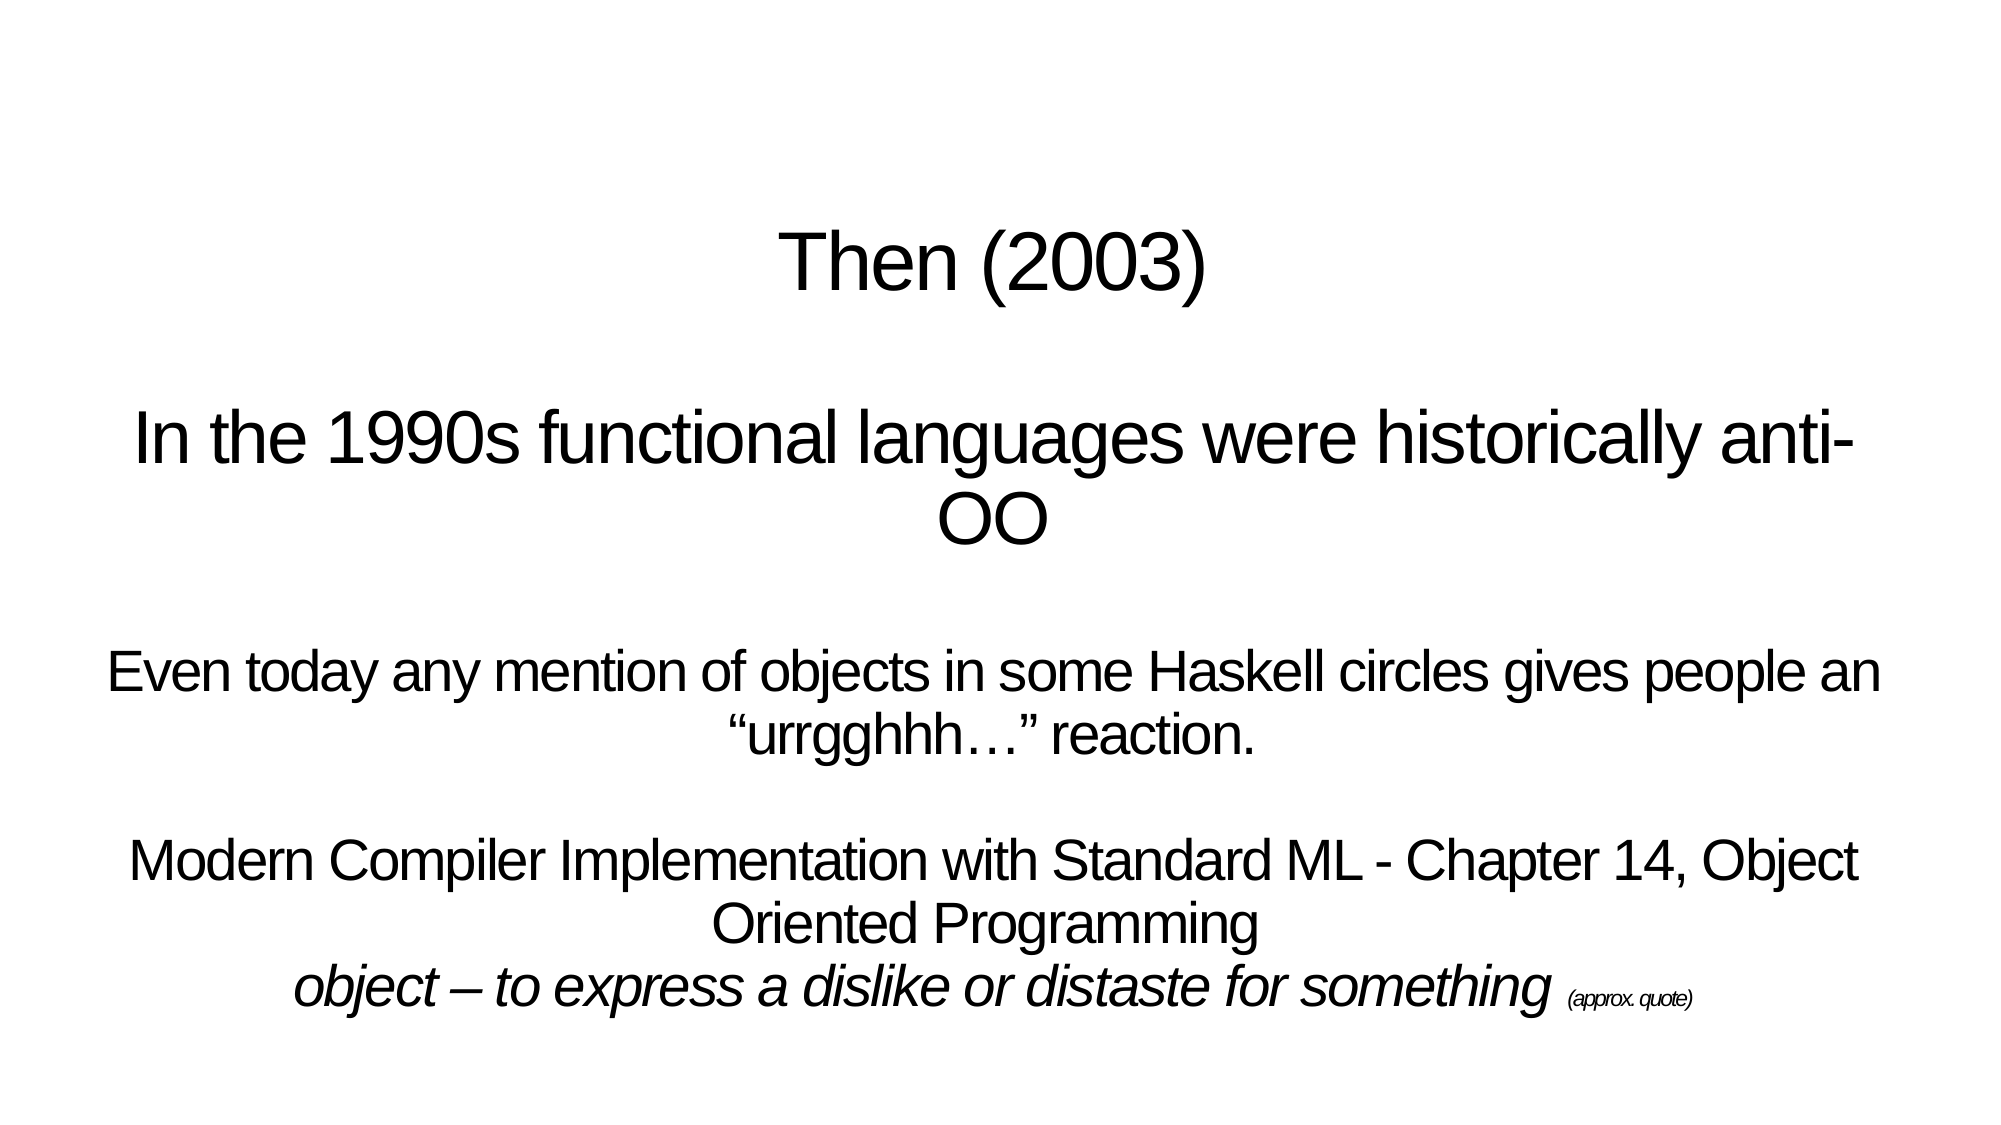

# Then (2003) In the 1990s functional languages were historically anti-OO Even today any mention of objects in some Haskell circles gives people an “urrgghhh…” reaction. Modern Compiler Implementation with Standard ML - Chapter 14, Object Oriented Programming object – to express a dislike or distaste for something (approx. quote)